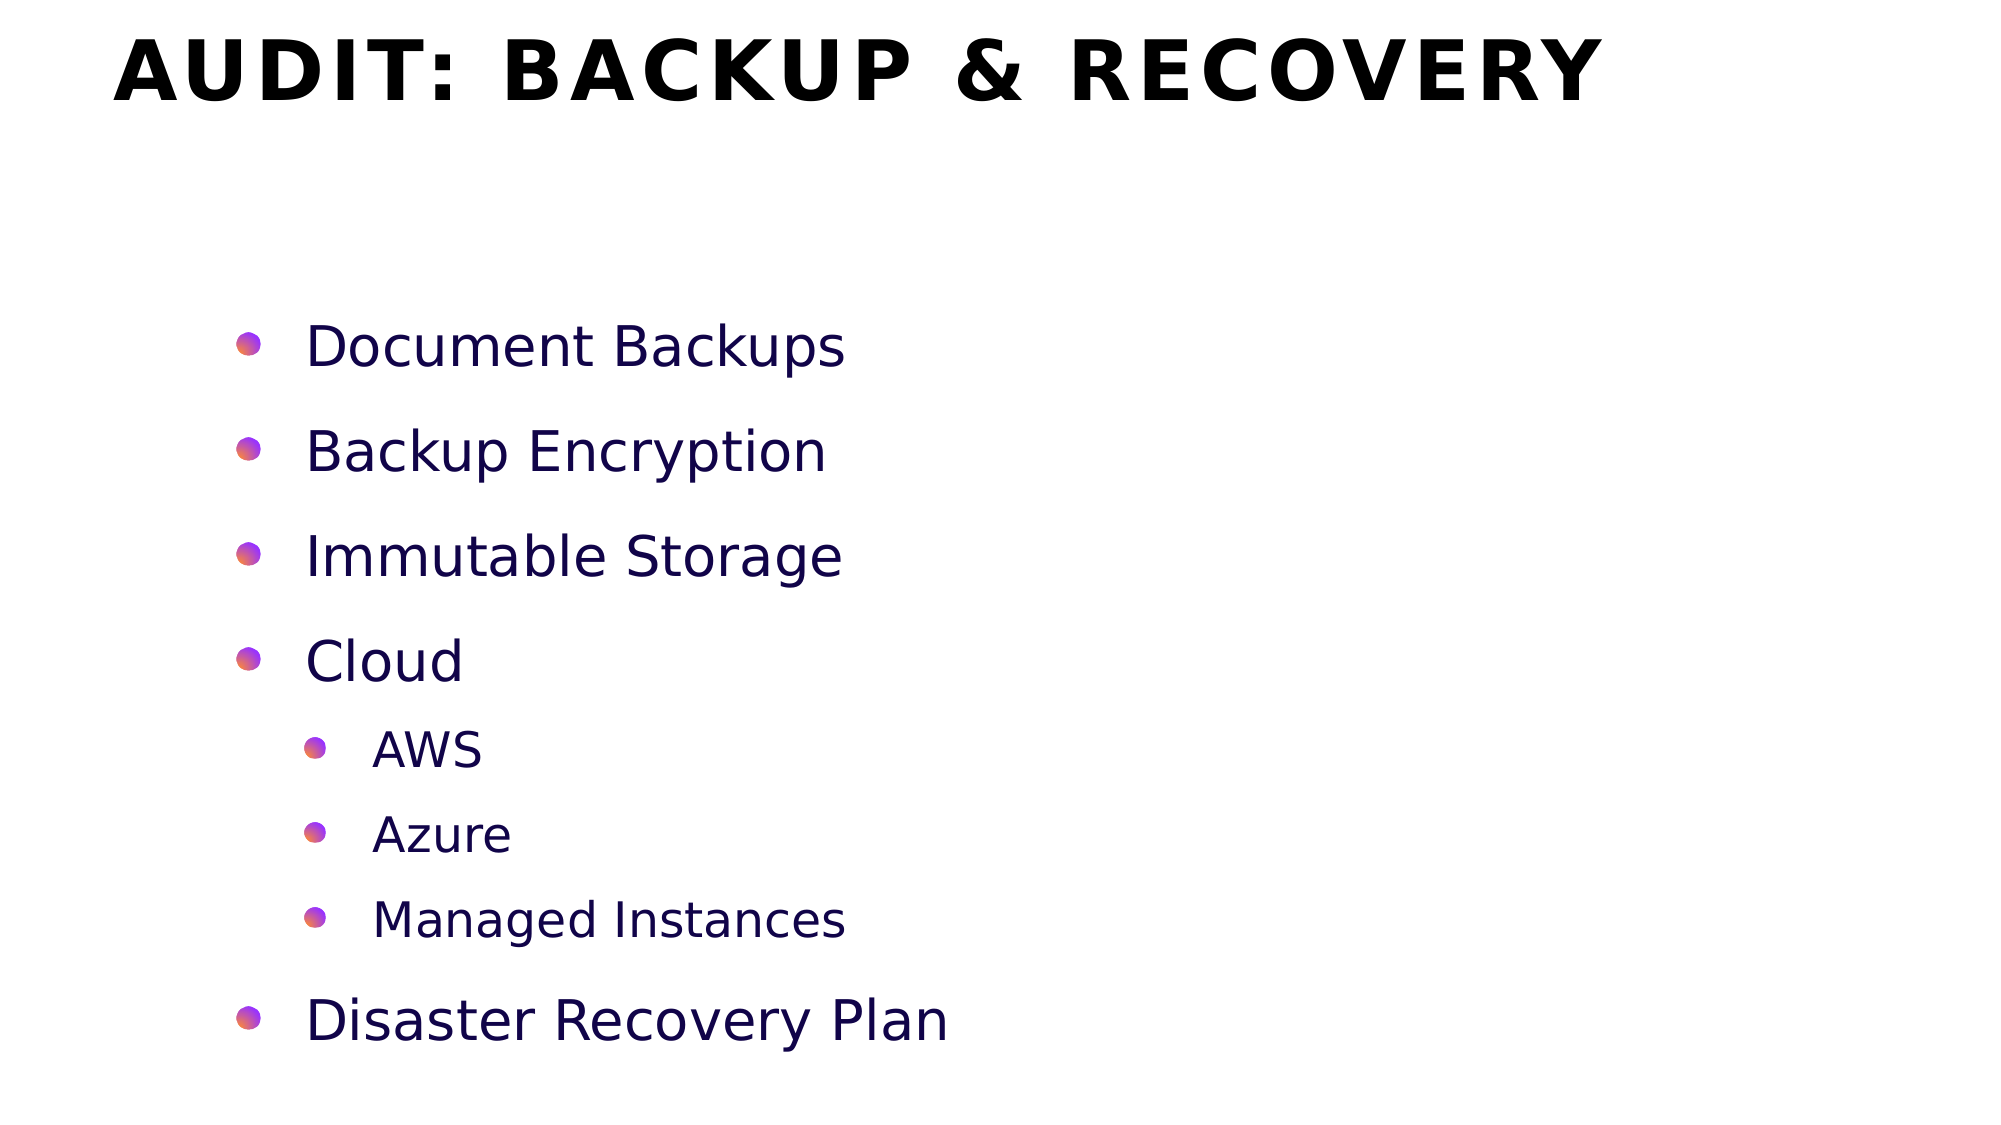

# Audit: Backup & Recovery
Document Backups
Backup Encryption
Immutable Storage
Cloud
AWS
Azure
Managed Instances
Disaster Recovery Plan